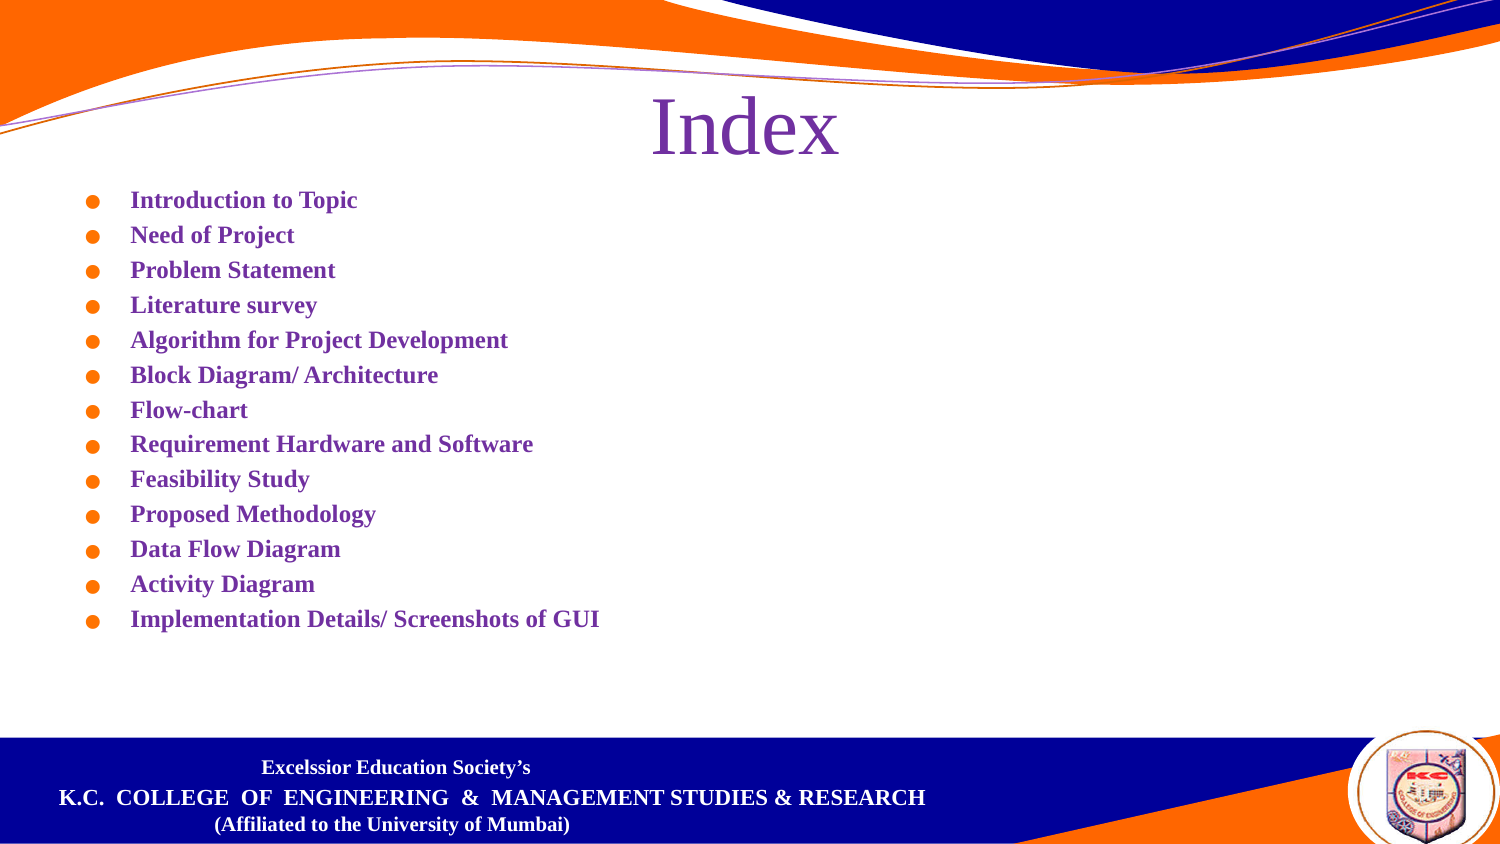

# Index
Introduction to Topic
Need of Project
Problem Statement
Literature survey
Algorithm for Project Development
Block Diagram/ Architecture
Flow-chart
Requirement Hardware and Software
Feasibility Study
Proposed Methodology
Data Flow Diagram
Activity Diagram
Implementation Details/ Screenshots of GUI